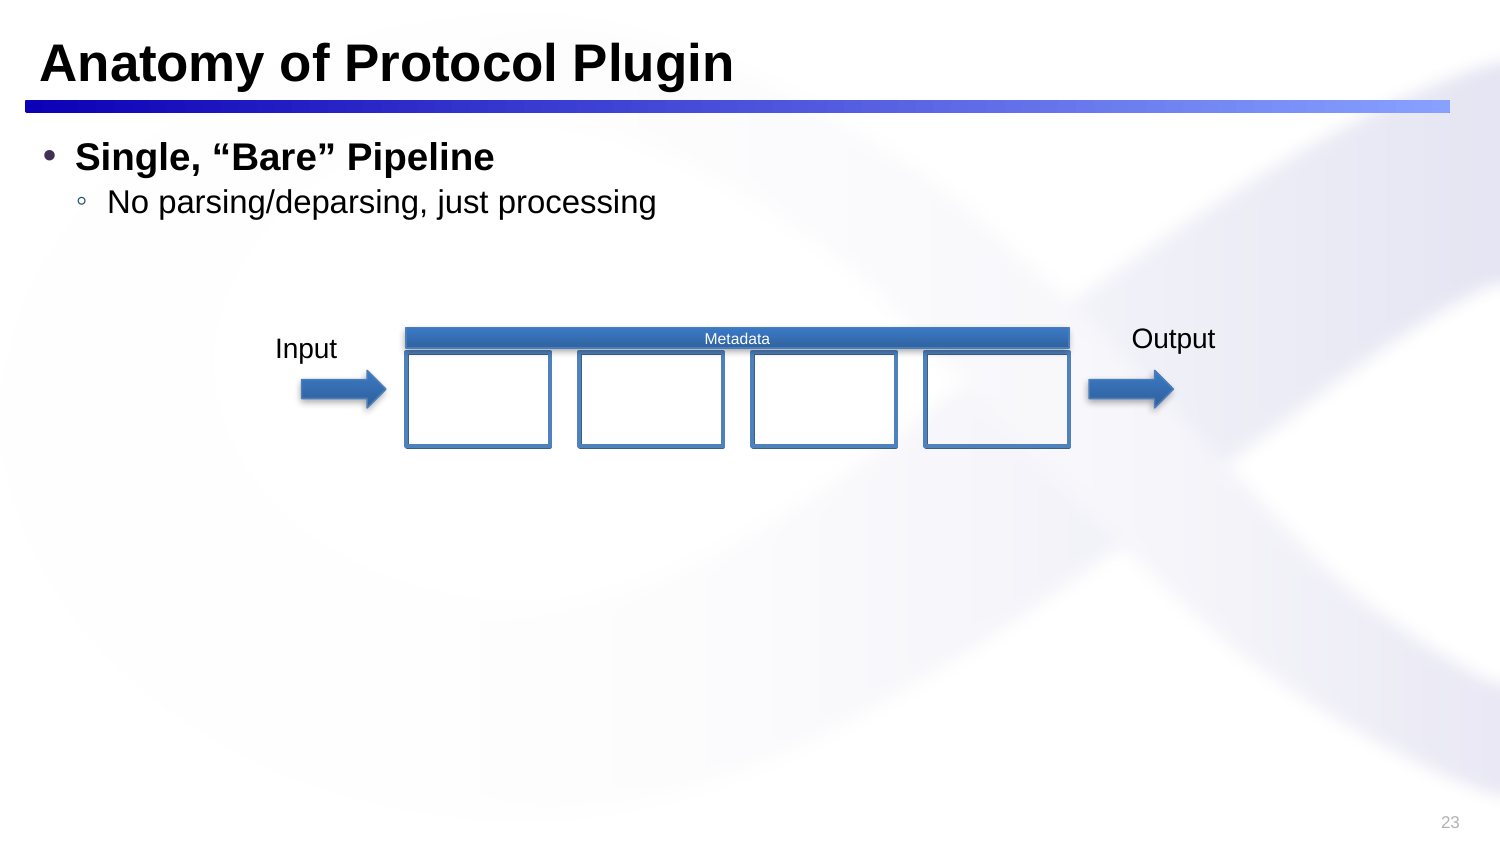

# Anatomy of Protocol Plugin
Single, “Bare” Pipeline
No parsing/deparsing, just processing
Output
Input
Metadata

23